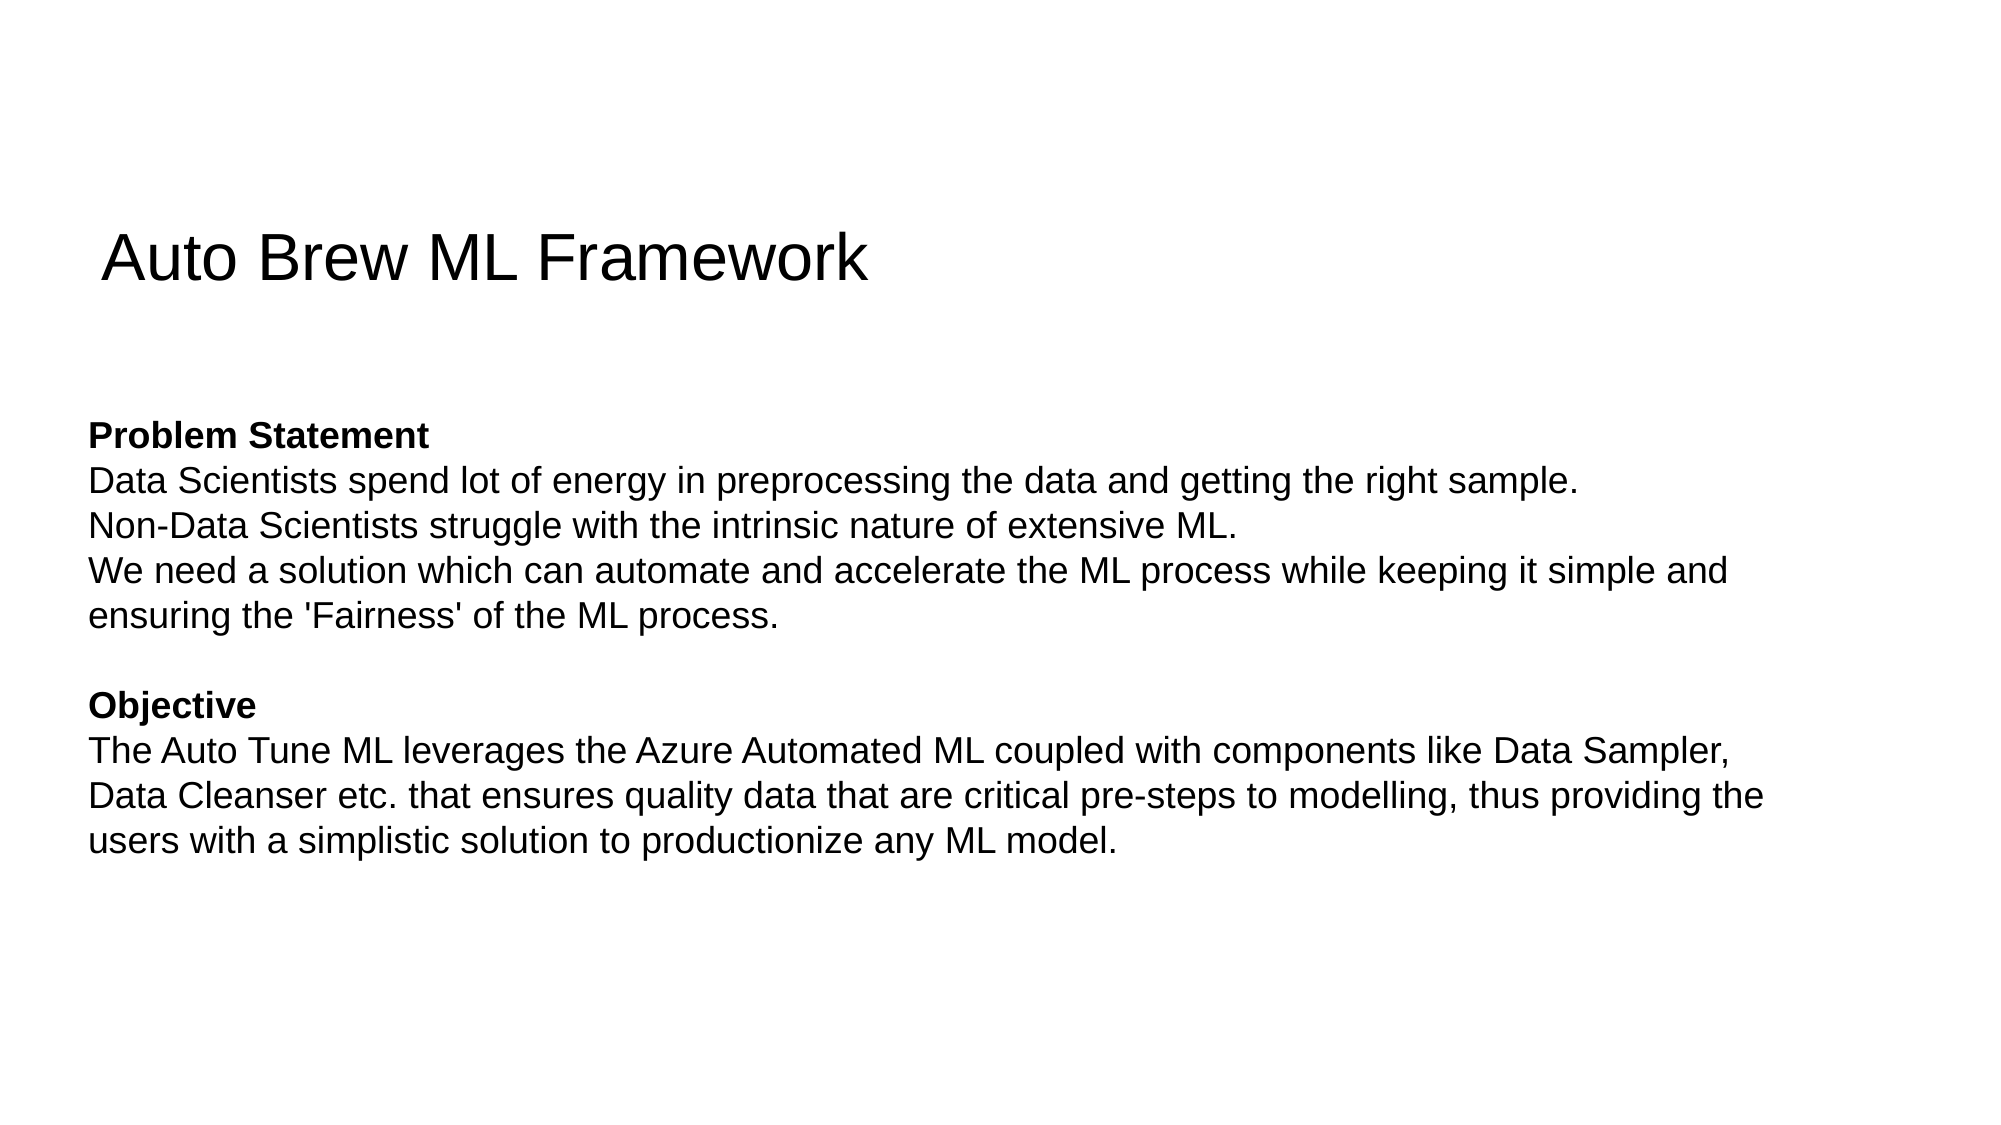

Auto Brew ML Framework
Problem Statement
Data Scientists spend lot of energy in preprocessing the data and getting the right sample.
Non-Data Scientists struggle with the intrinsic nature of extensive ML.
We need a solution which can automate and accelerate the ML process while keeping it simple and ensuring the 'Fairness' of the ML process.

Objective
The Auto Tune ML leverages the Azure Automated ML coupled with components like Data Sampler, Data Cleanser etc. that ensures quality data that are critical pre-steps to modelling, thus providing the users with a simplistic solution to productionize any ML model.